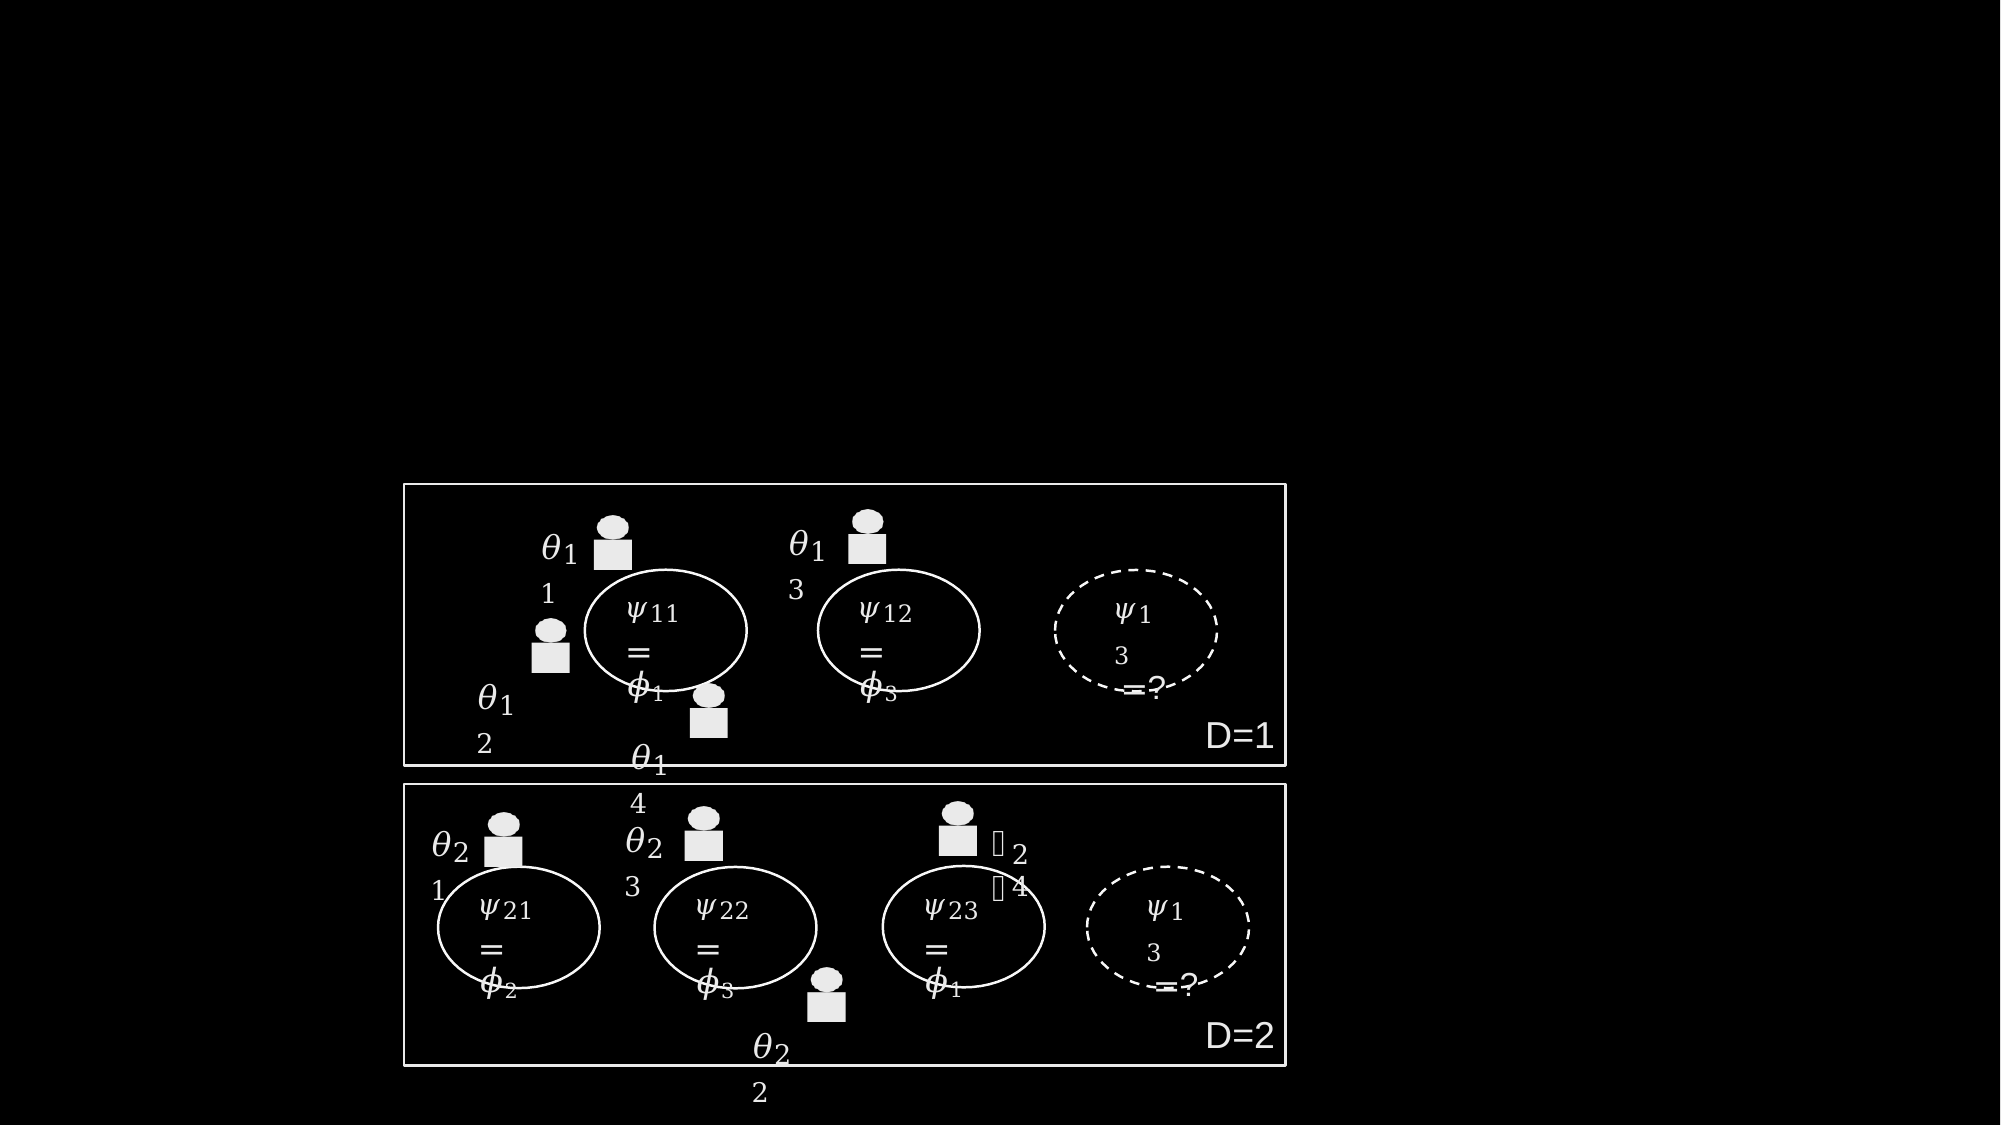

𝜃13
𝜃11

𝜓11
= 𝜙1
𝜓12
= 𝜙3
𝜓13
=?

𝜃12

D=1
𝜃14

𝜃23

𝜃21

𝜃
24

𝜓23
= 𝜙1
𝜓21
= 𝜙2
𝜓22
= 𝜙3
𝜓13
=?

𝜃22
D=2